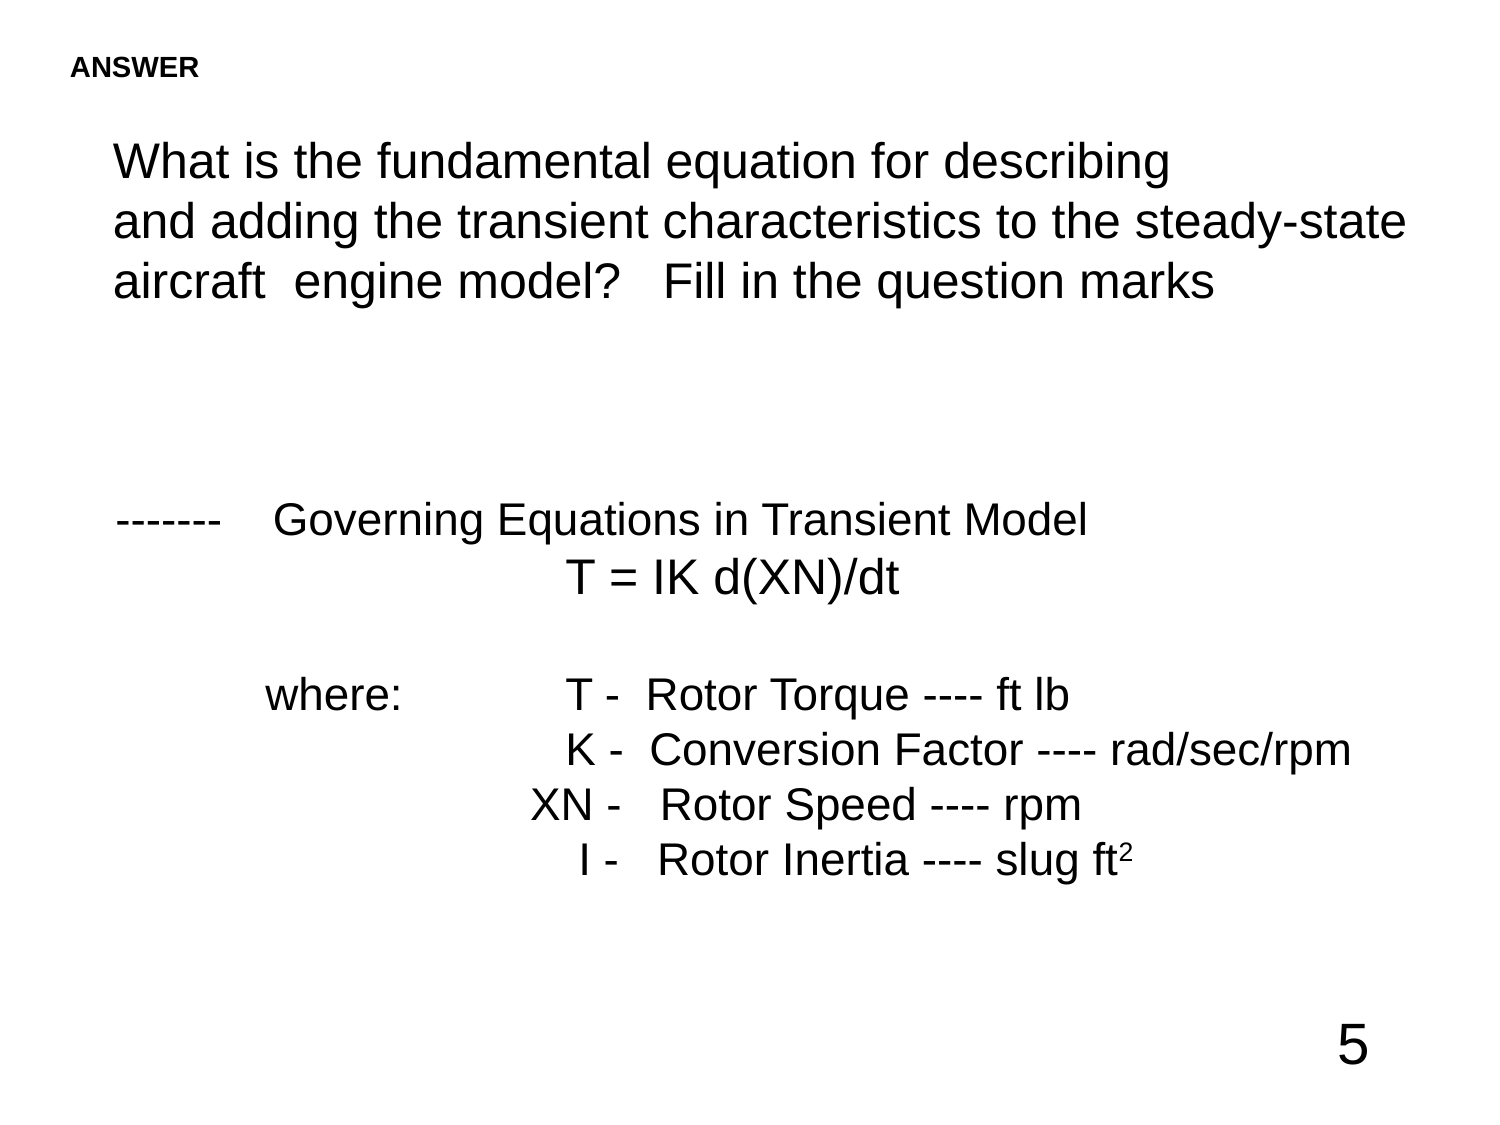

ANSWER
What is the fundamental equation for describing
and adding the transient characteristics to the steady-state aircraft  engine model?   Fill in the question marks
-------    Governing Equations in Transient Model
			T = IK d(XN)/dt

	where: 	T -  Rotor Torque ---- ft lb
			K -  Conversion Factor ---- rad/sec/rpm
		         XN -   Rotor Speed ---- rpm
			 I -   Rotor Inertia ---- slug ft2
5